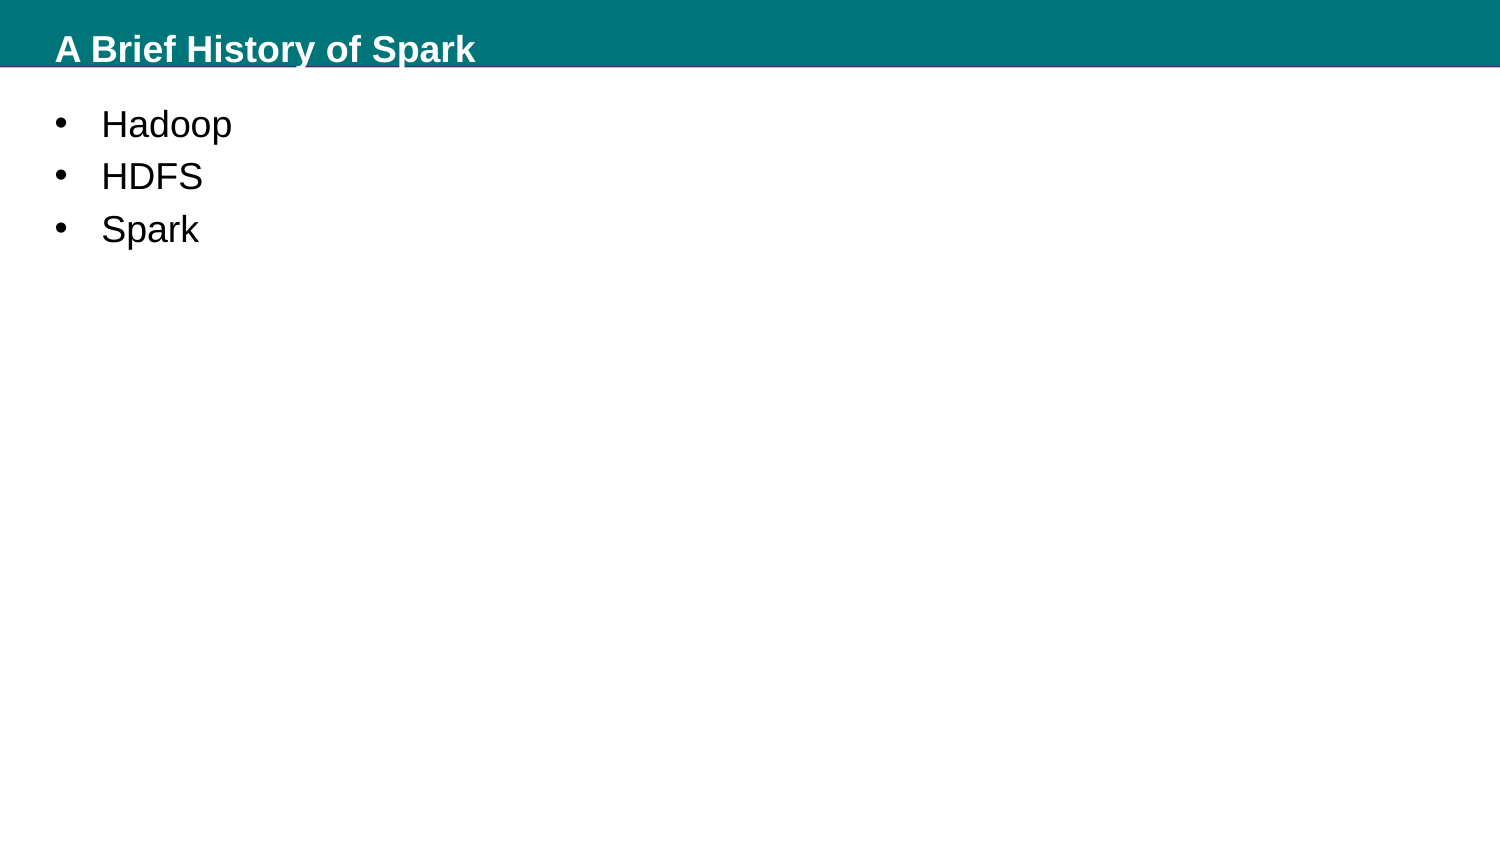

# A Brief History of Spark
Hadoop
HDFS
Spark